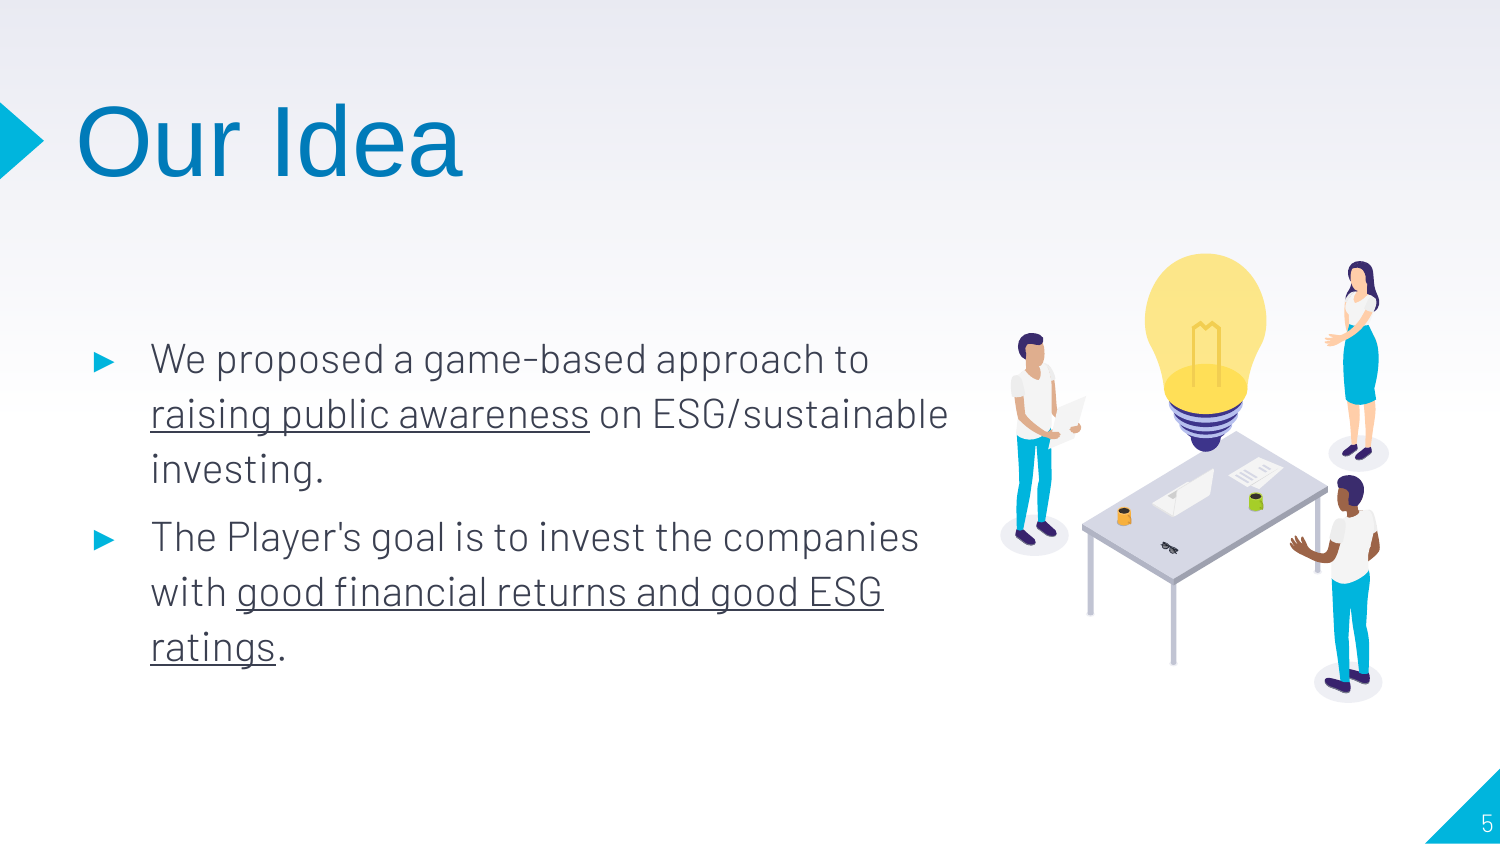

# Our Idea

We proposed a game-based approach to raising public awareness on ESG/sustainable investing.
The Player's goal is to invest the companies with good financial returns and good ESG ratings.
5